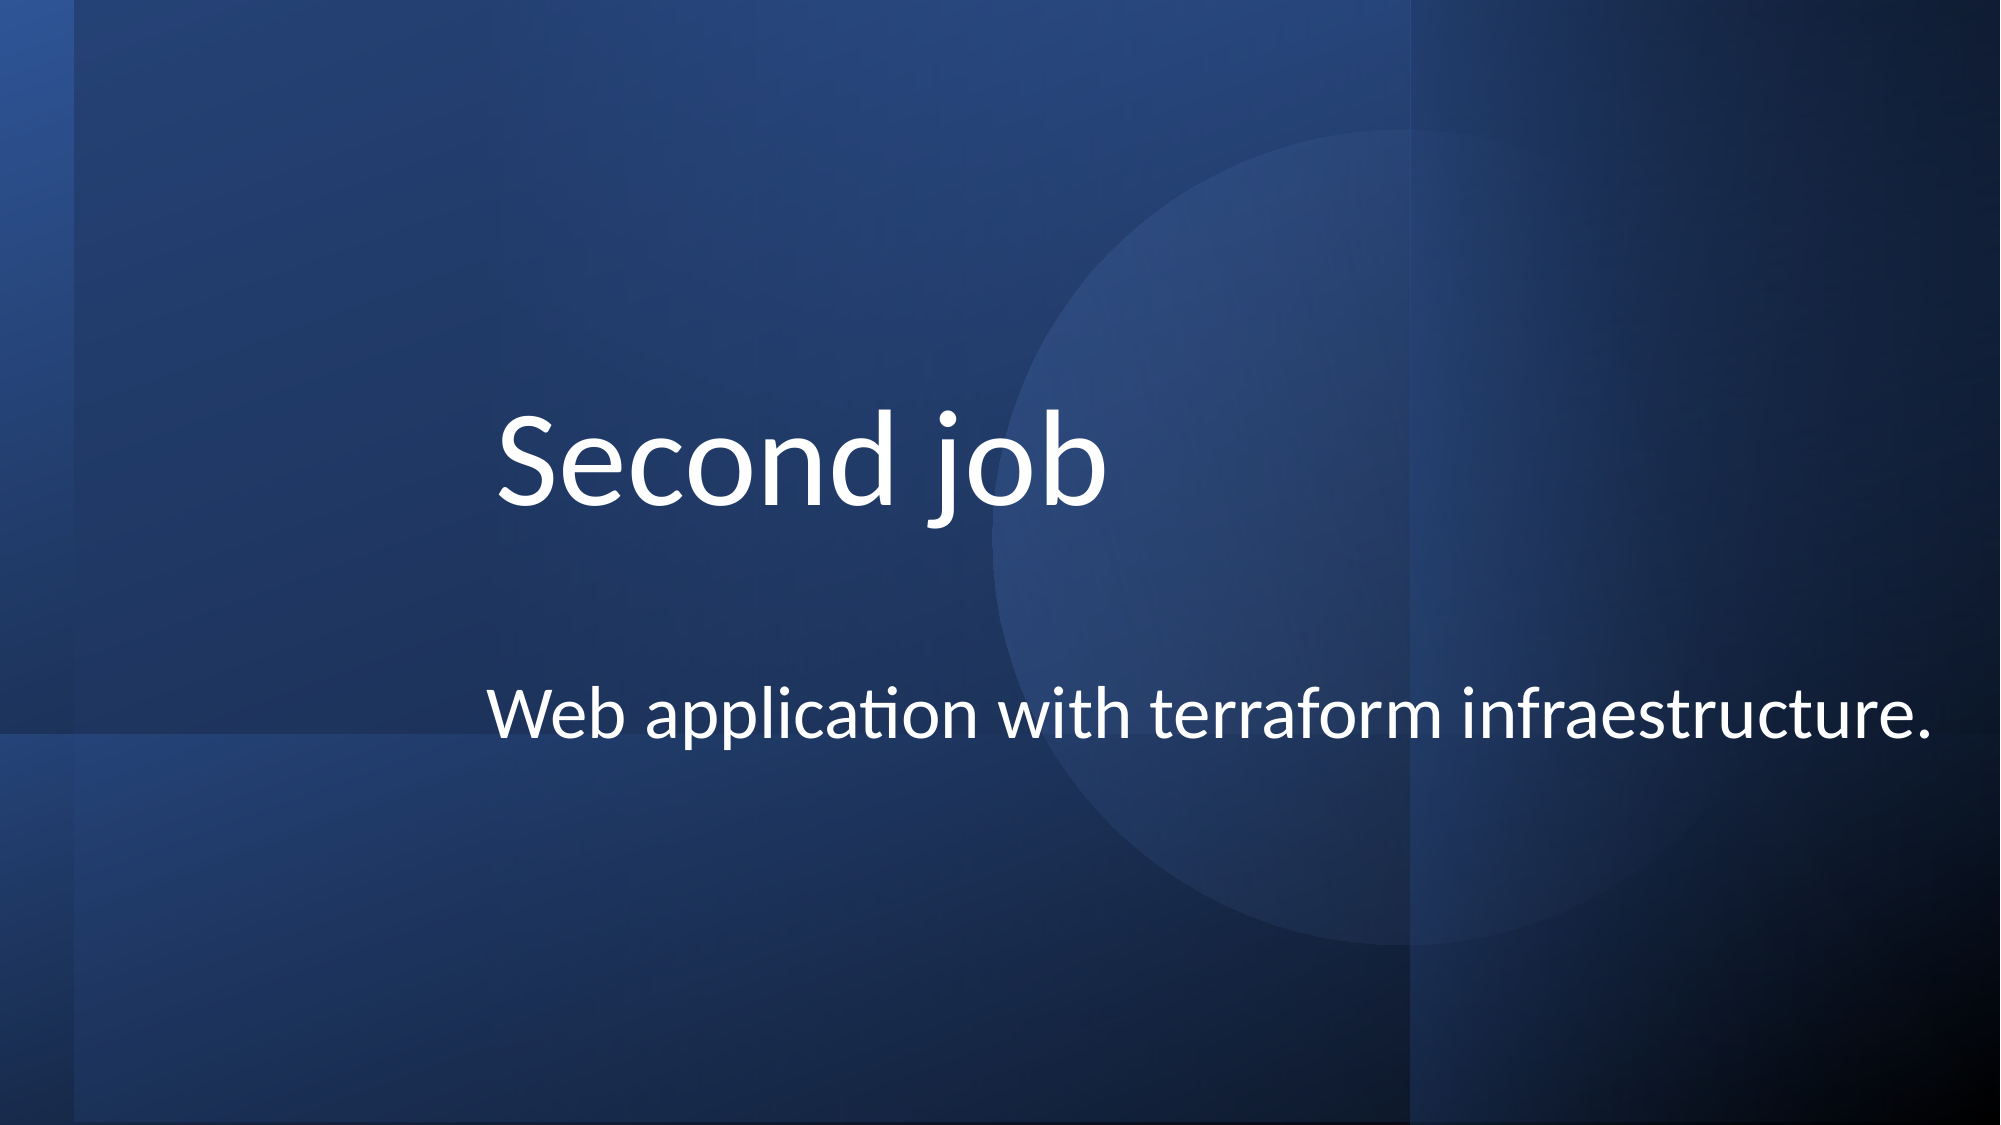

Second job

Web application with terraform infraestructure.